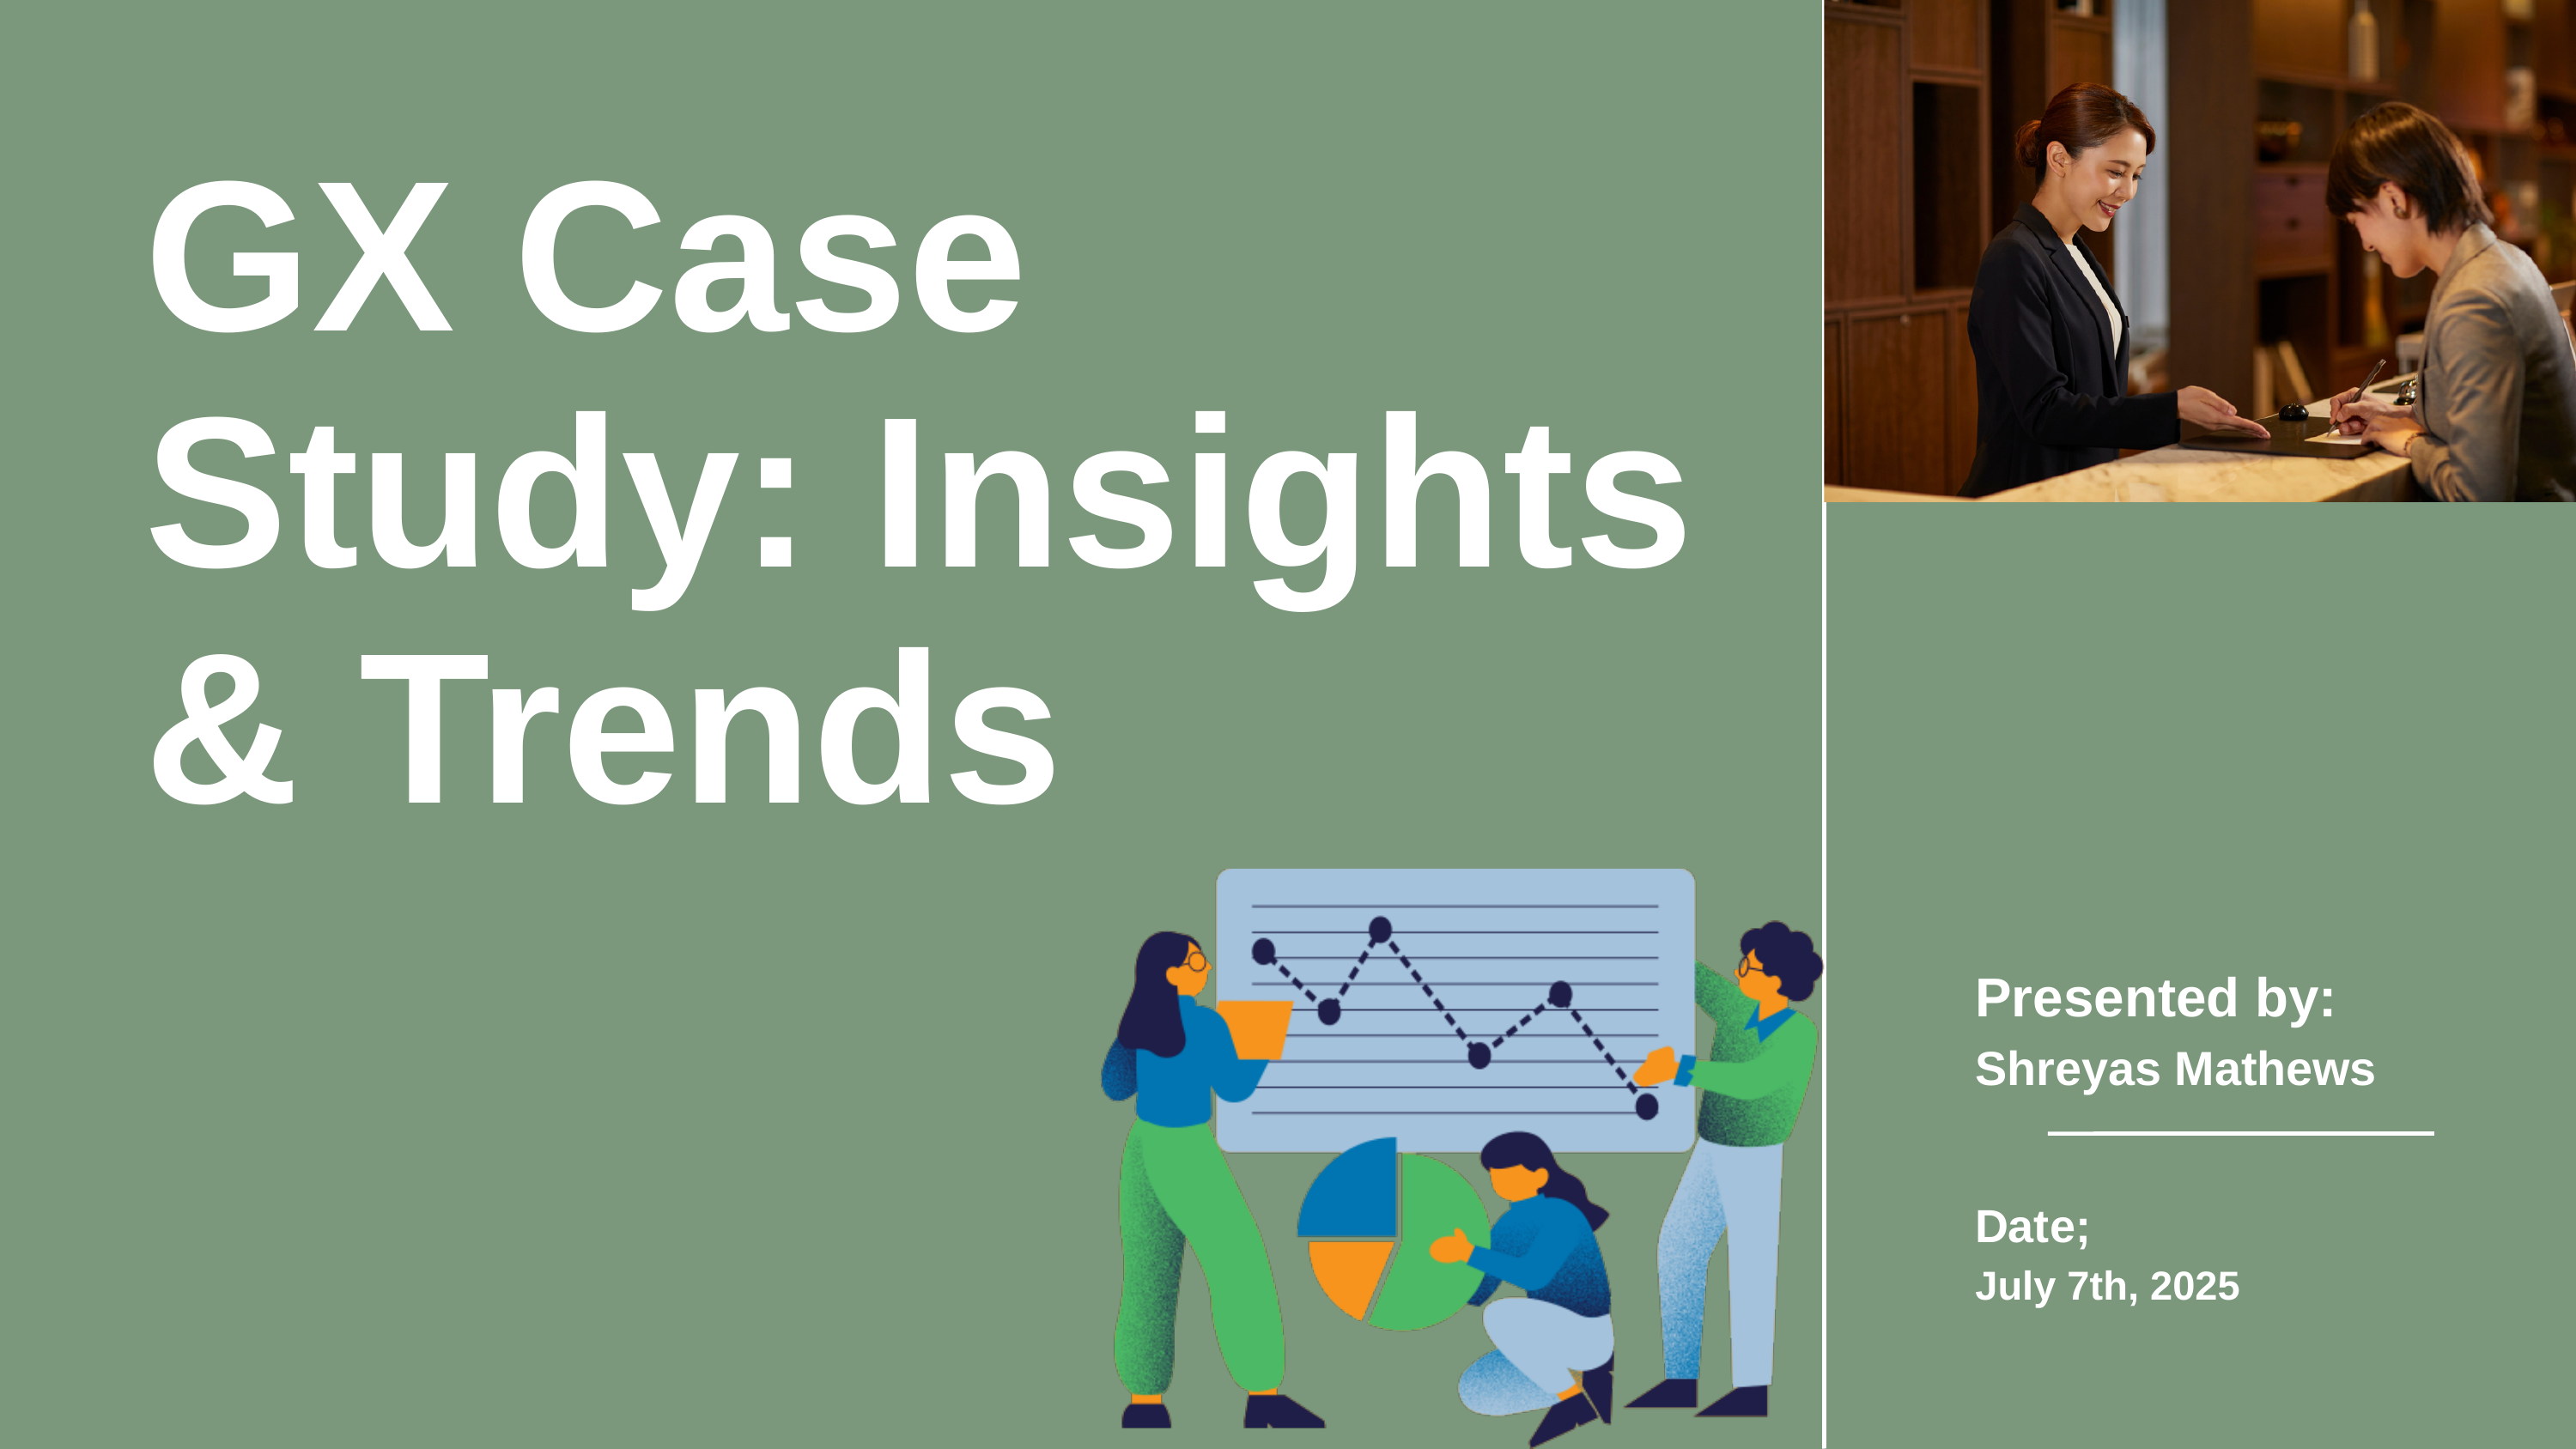

GX Case Study: Insights & Trends

Presented by:
Shreyas Mathews

Date;
July 7th, 2025